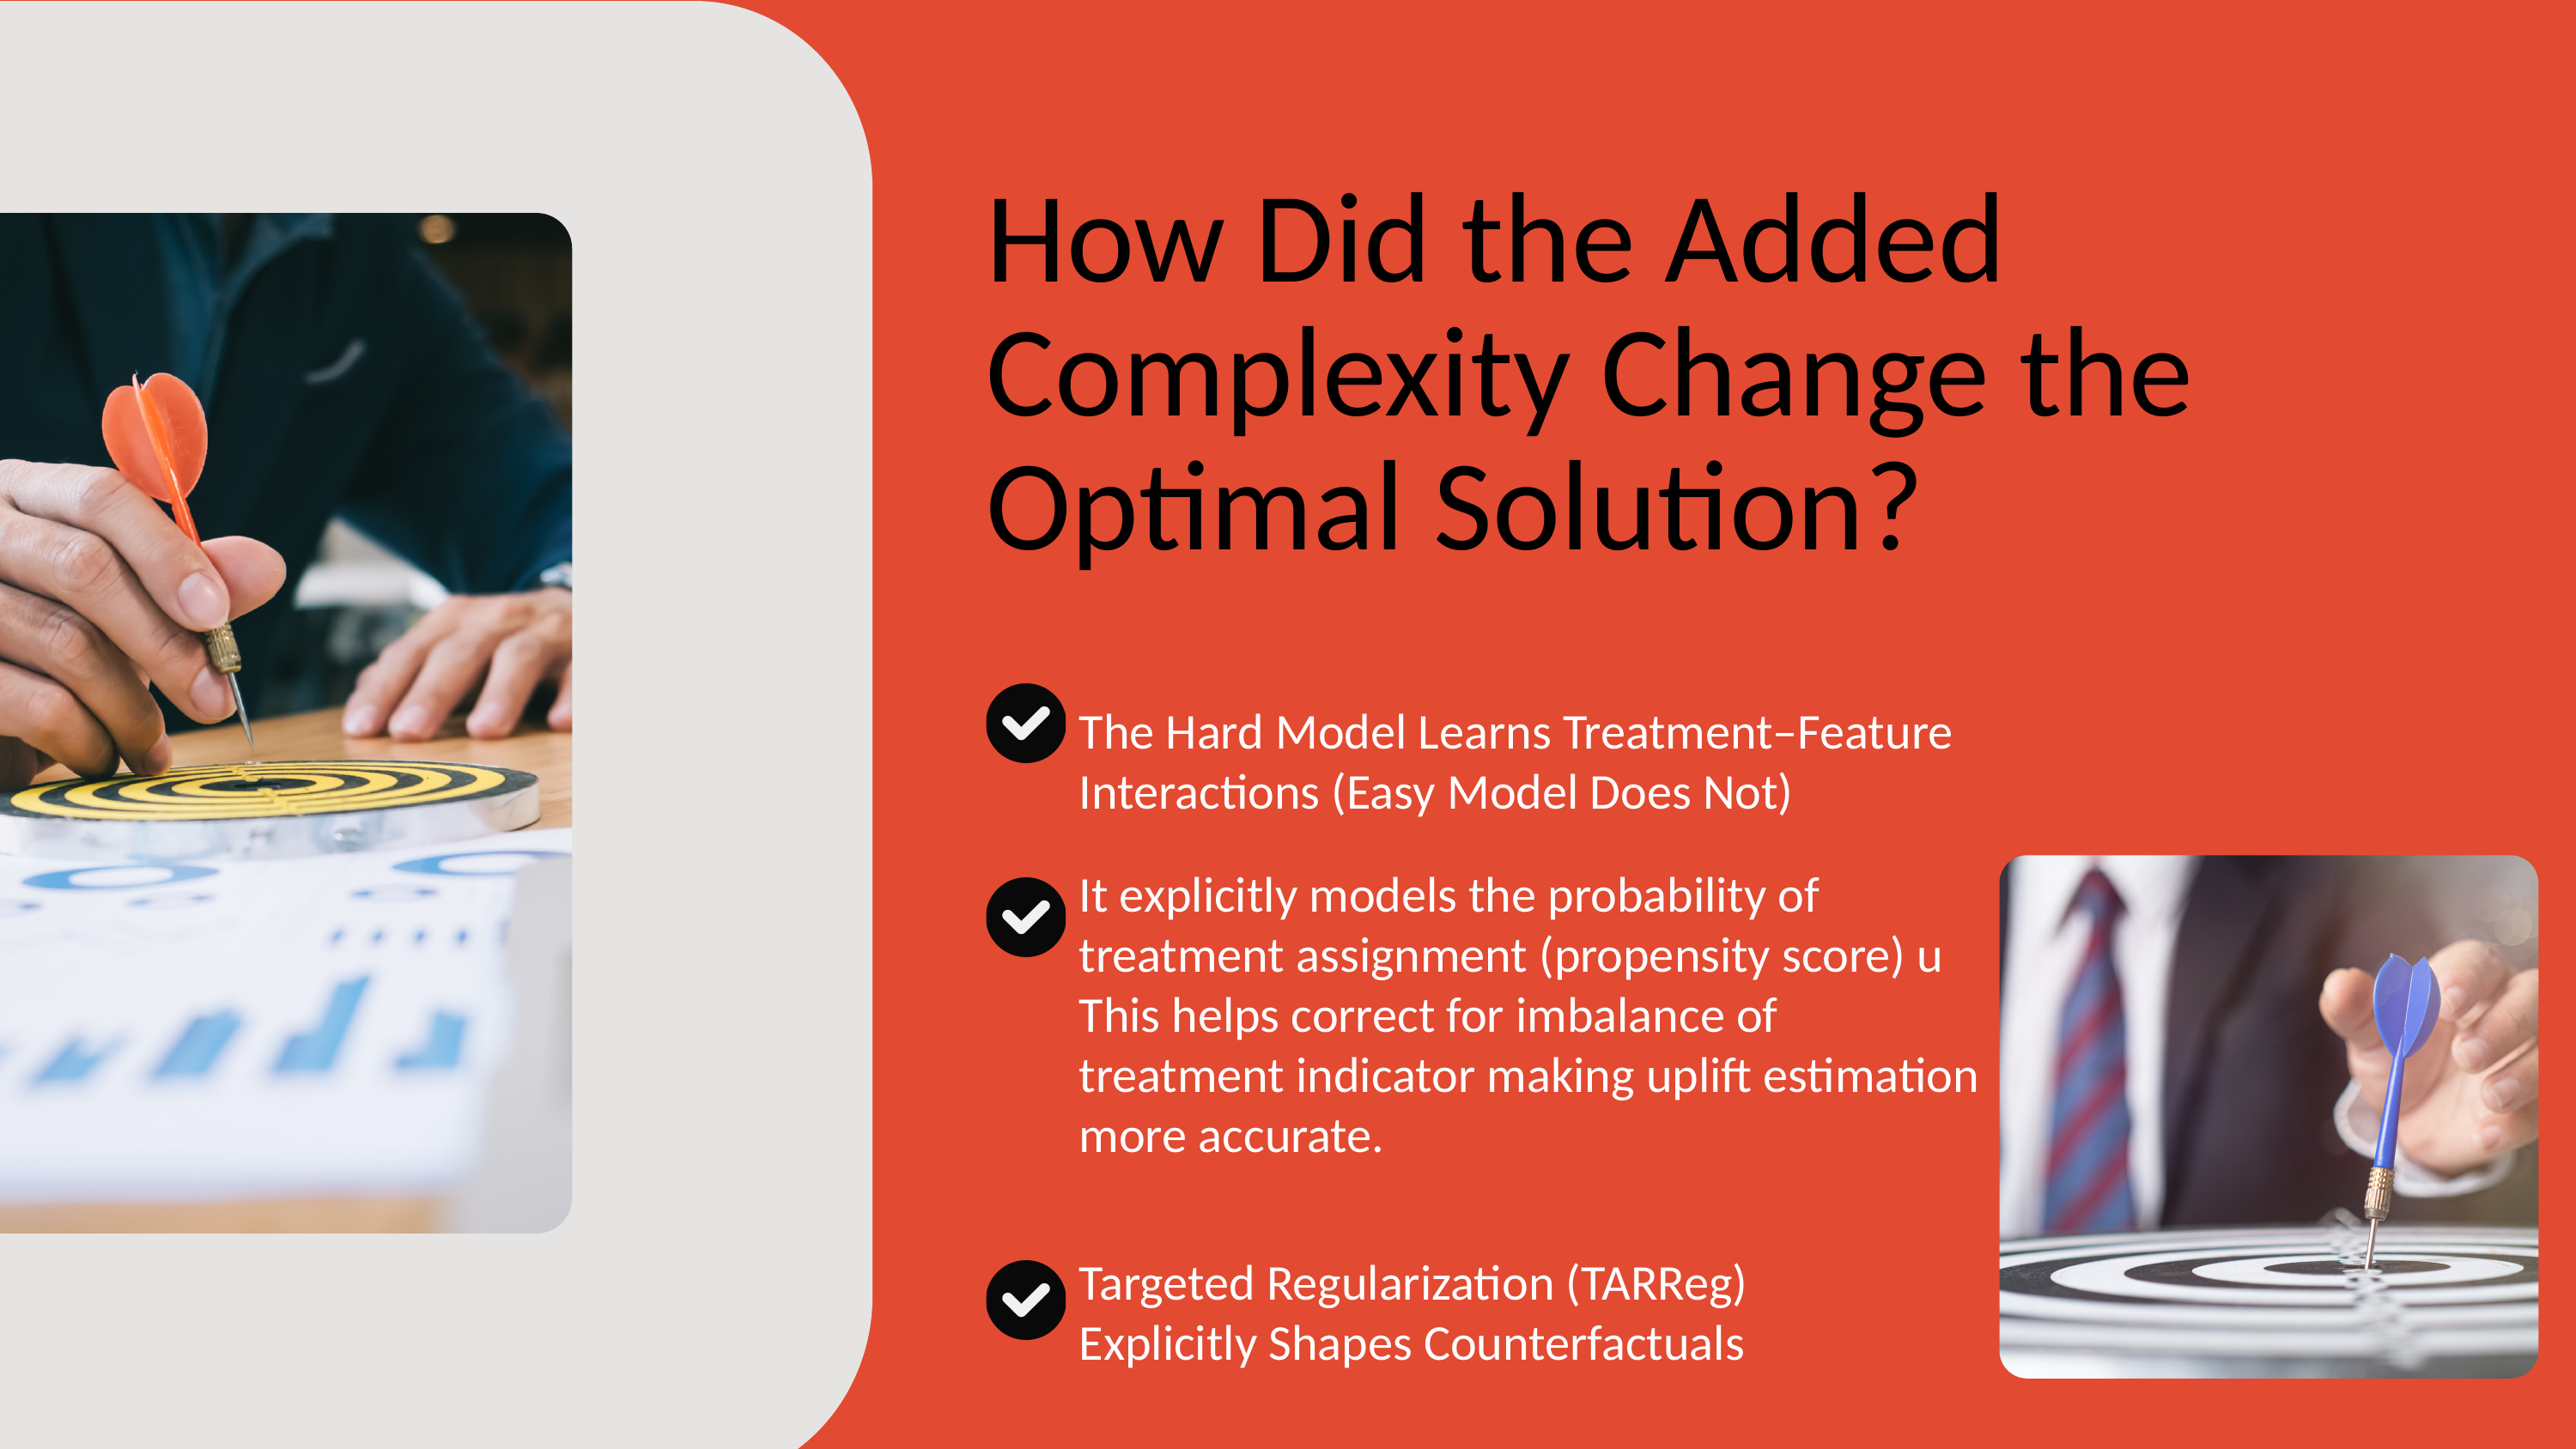

How Did the Added Complexity Change the Optimal Solution?

The Hard Model Learns Treatment–Feature Interactions (Easy Model Does Not)
It explicitly models the probability of treatment assignment (propensity score) u
This helps correct for imbalance of treatment indicator making uplift estimation more accurate.

Targeted Regularization (TARReg) Explicitly Shapes Counterfactuals